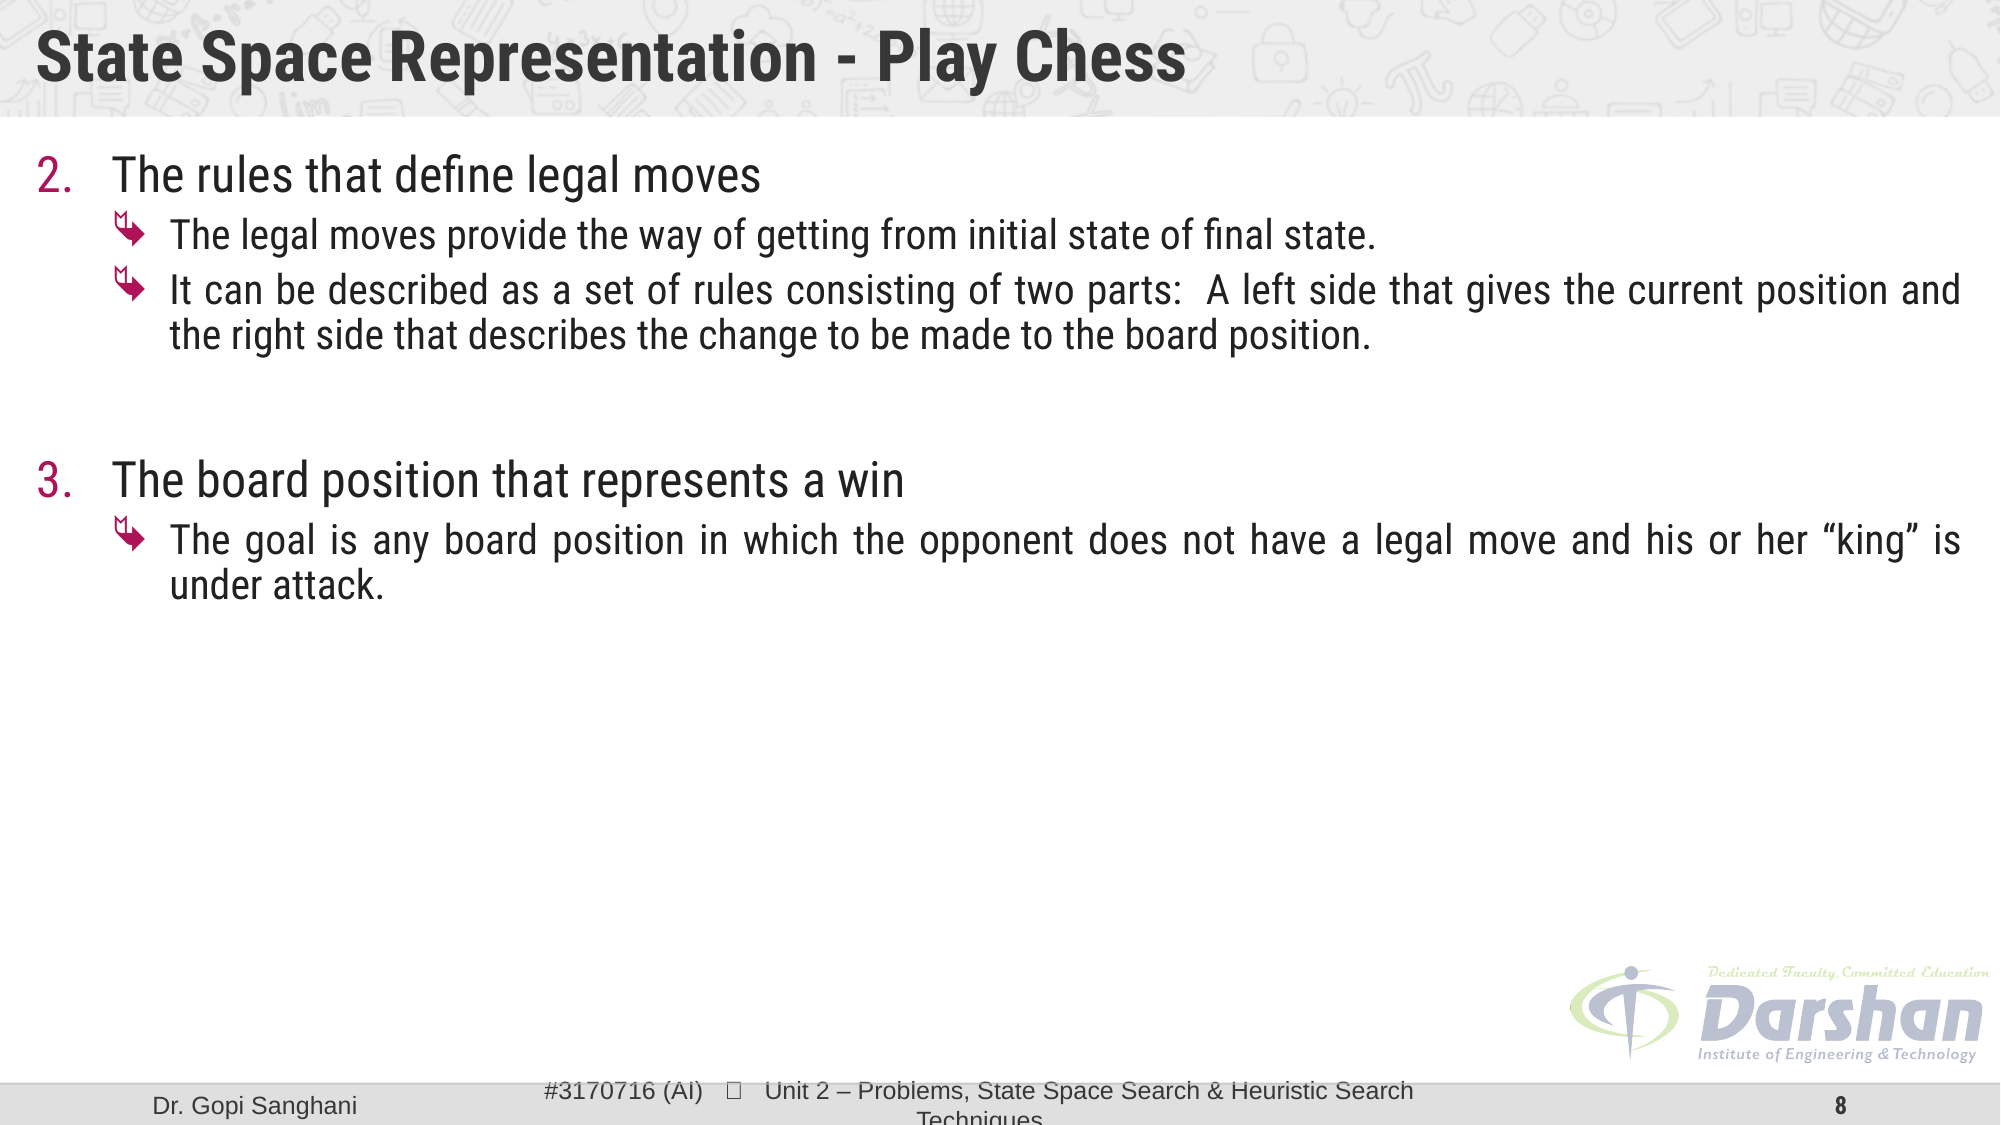

# State Space Representation - Play Chess
The rules that define legal moves
The legal moves provide the way of getting from initial state of final state.
It can be described as a set of rules consisting of two parts:  A left side that gives the current position and the right side that describes the change to be made to the board position.

The board position that represents a win
The goal is any board position in which the opponent does not have a legal move and his or her “king” is under attack.